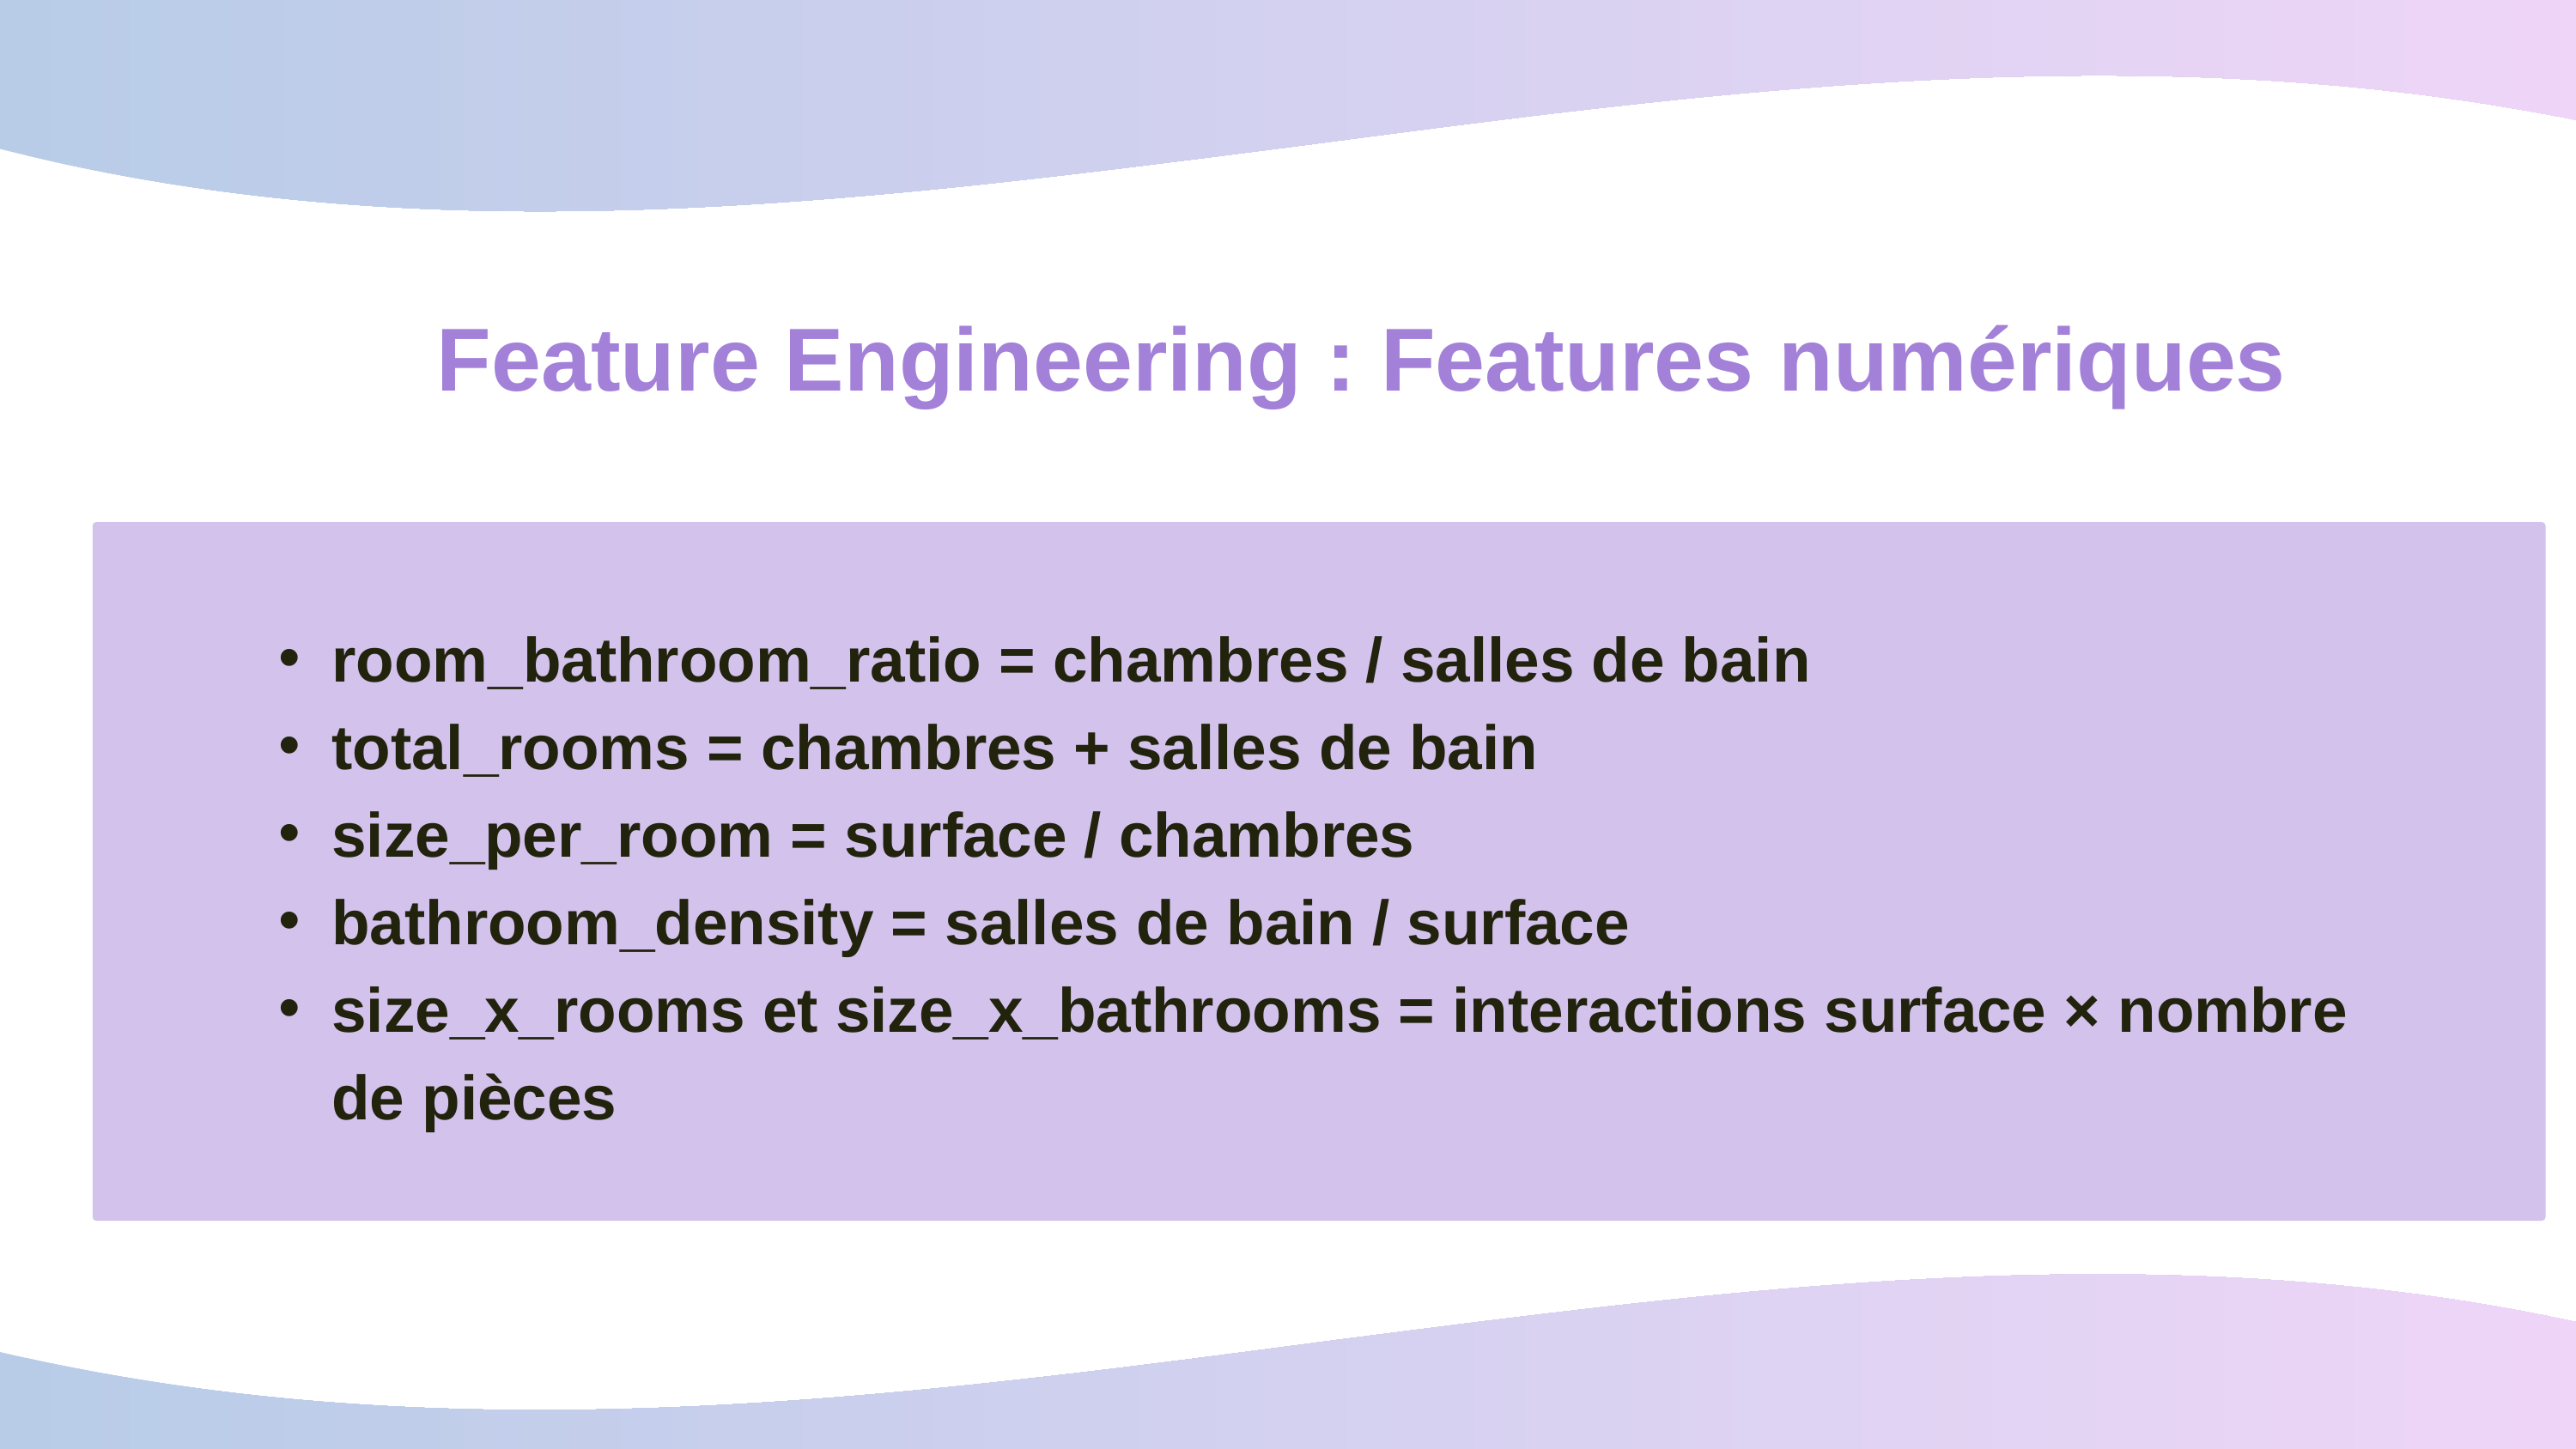

Feature Engineering : Features numériques

room_bathroom_ratio = chambres / salles de bain
total_rooms = chambres + salles de bain
size_per_room = surface / chambres
bathroom_density = salles de bain / surface
size_x_rooms et size_x_bathrooms = interactions surface × nombre de pièces